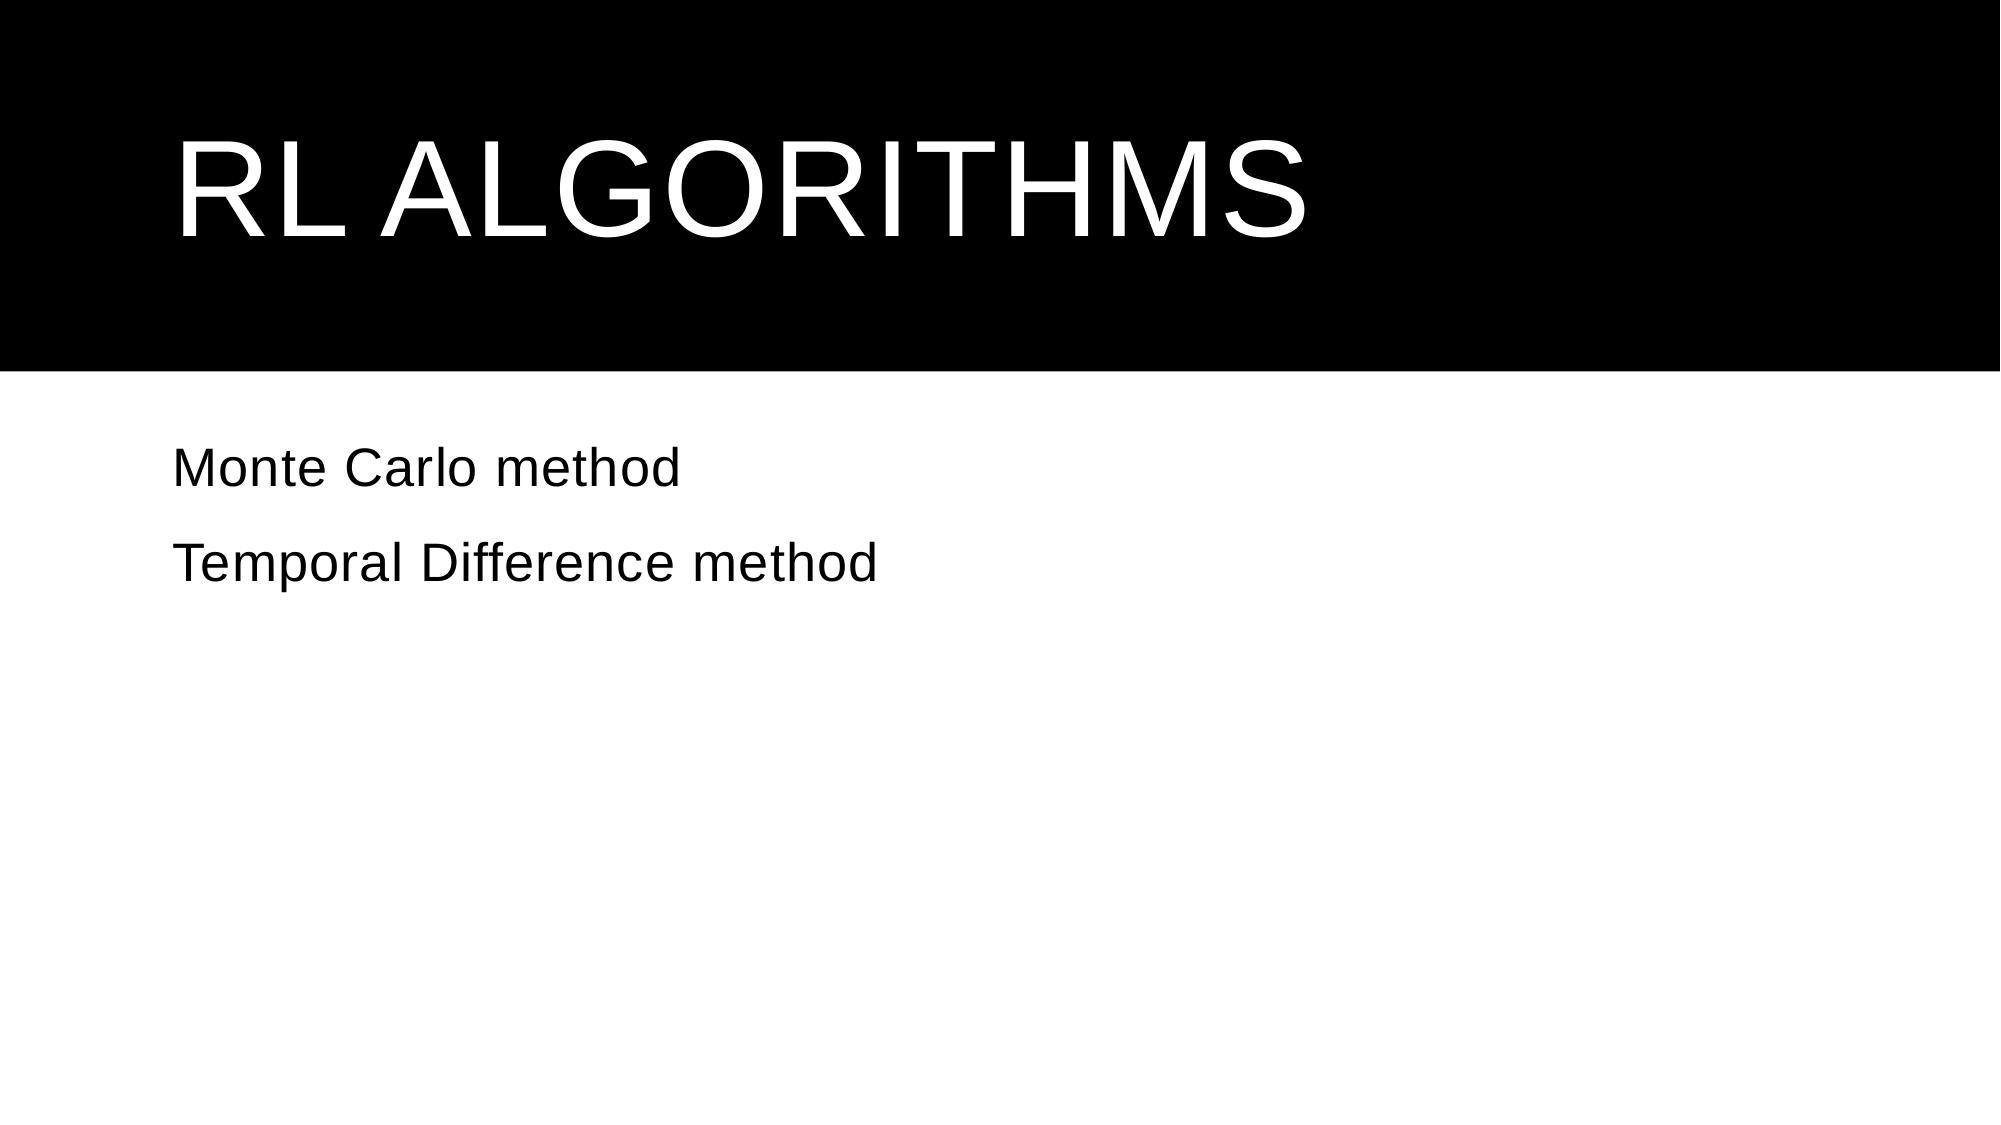

# RL ALGORITHMS
Monte Carlo method
Temporal Difference method